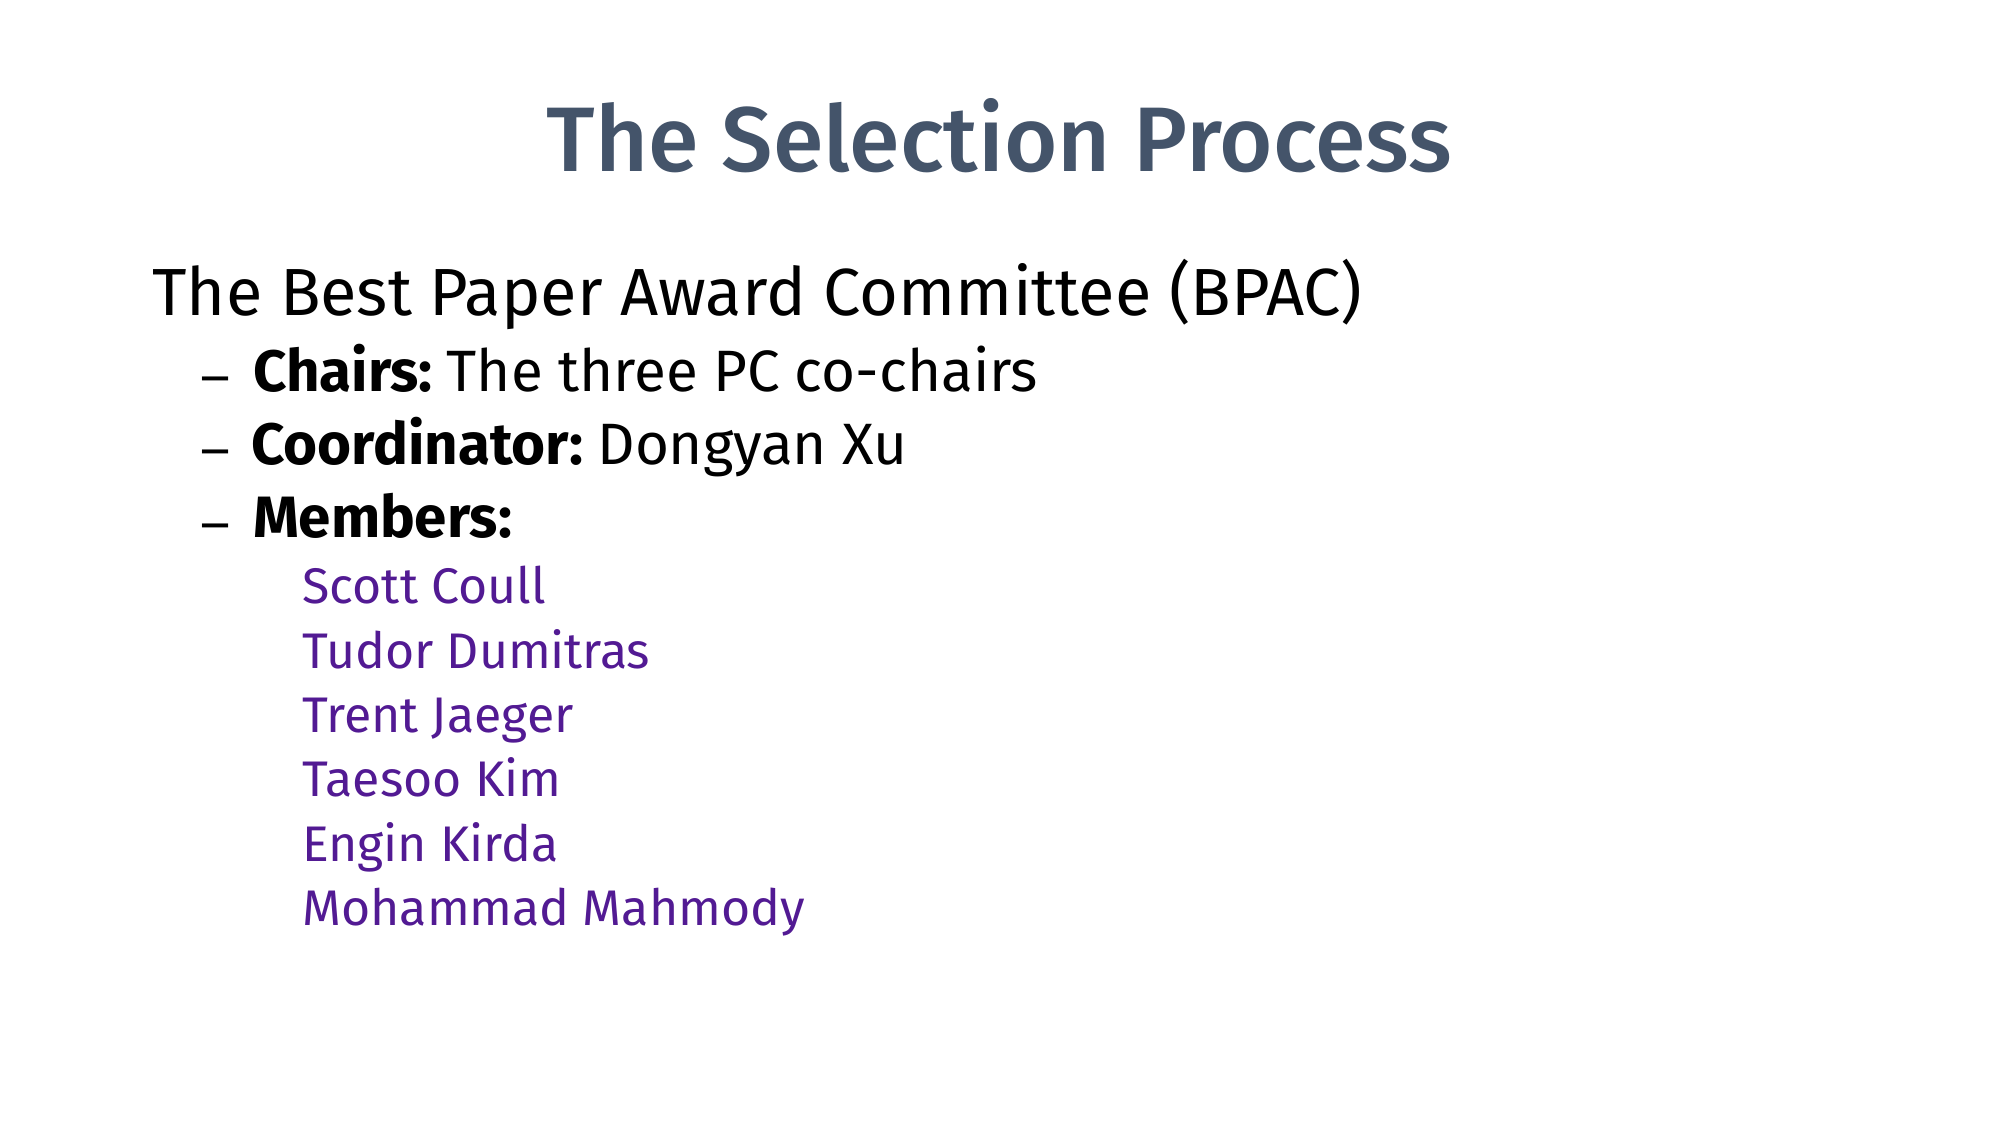

# The Selection Process
The Best Paper Award Committee (BPAC)
 Chairs: The three PC co-chairs
 Coordinator: Dongyan Xu
 Members:
Scott Coull
Tudor Dumitras
Trent Jaeger
Taesoo Kim
Engin Kirda
Mohammad Mahmody